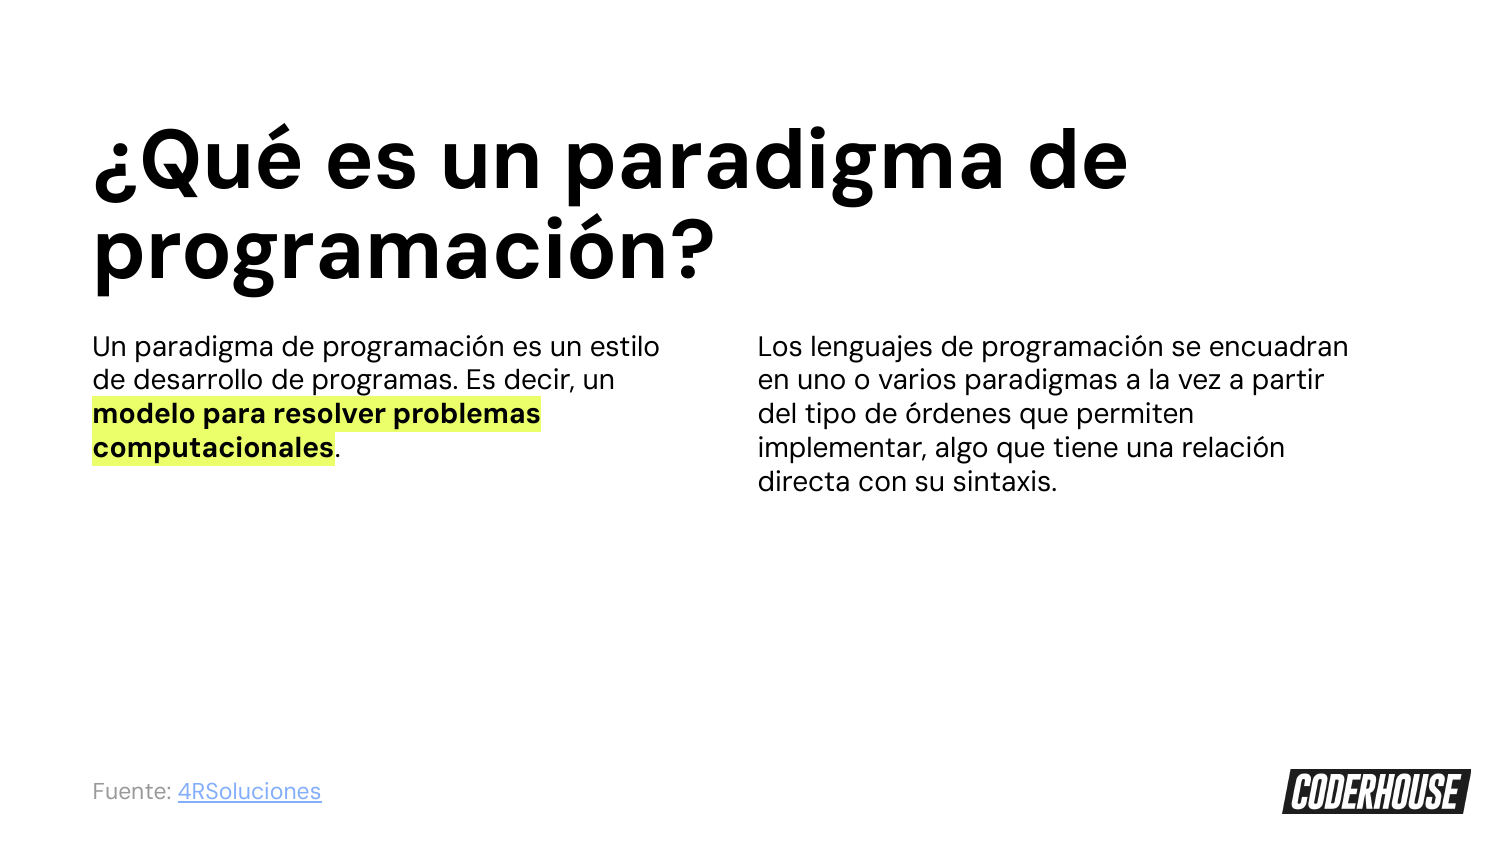

¿Qué es un paradigma de programación?
Un paradigma de programación es un estilo de desarrollo de programas. Es decir, un modelo para resolver problemas computacionales.
Los lenguajes de programación se encuadran en uno o varios paradigmas a la vez a partir del tipo de órdenes que permiten implementar, algo que tiene una relación directa con su sintaxis.
Fuente: 4RSoluciones